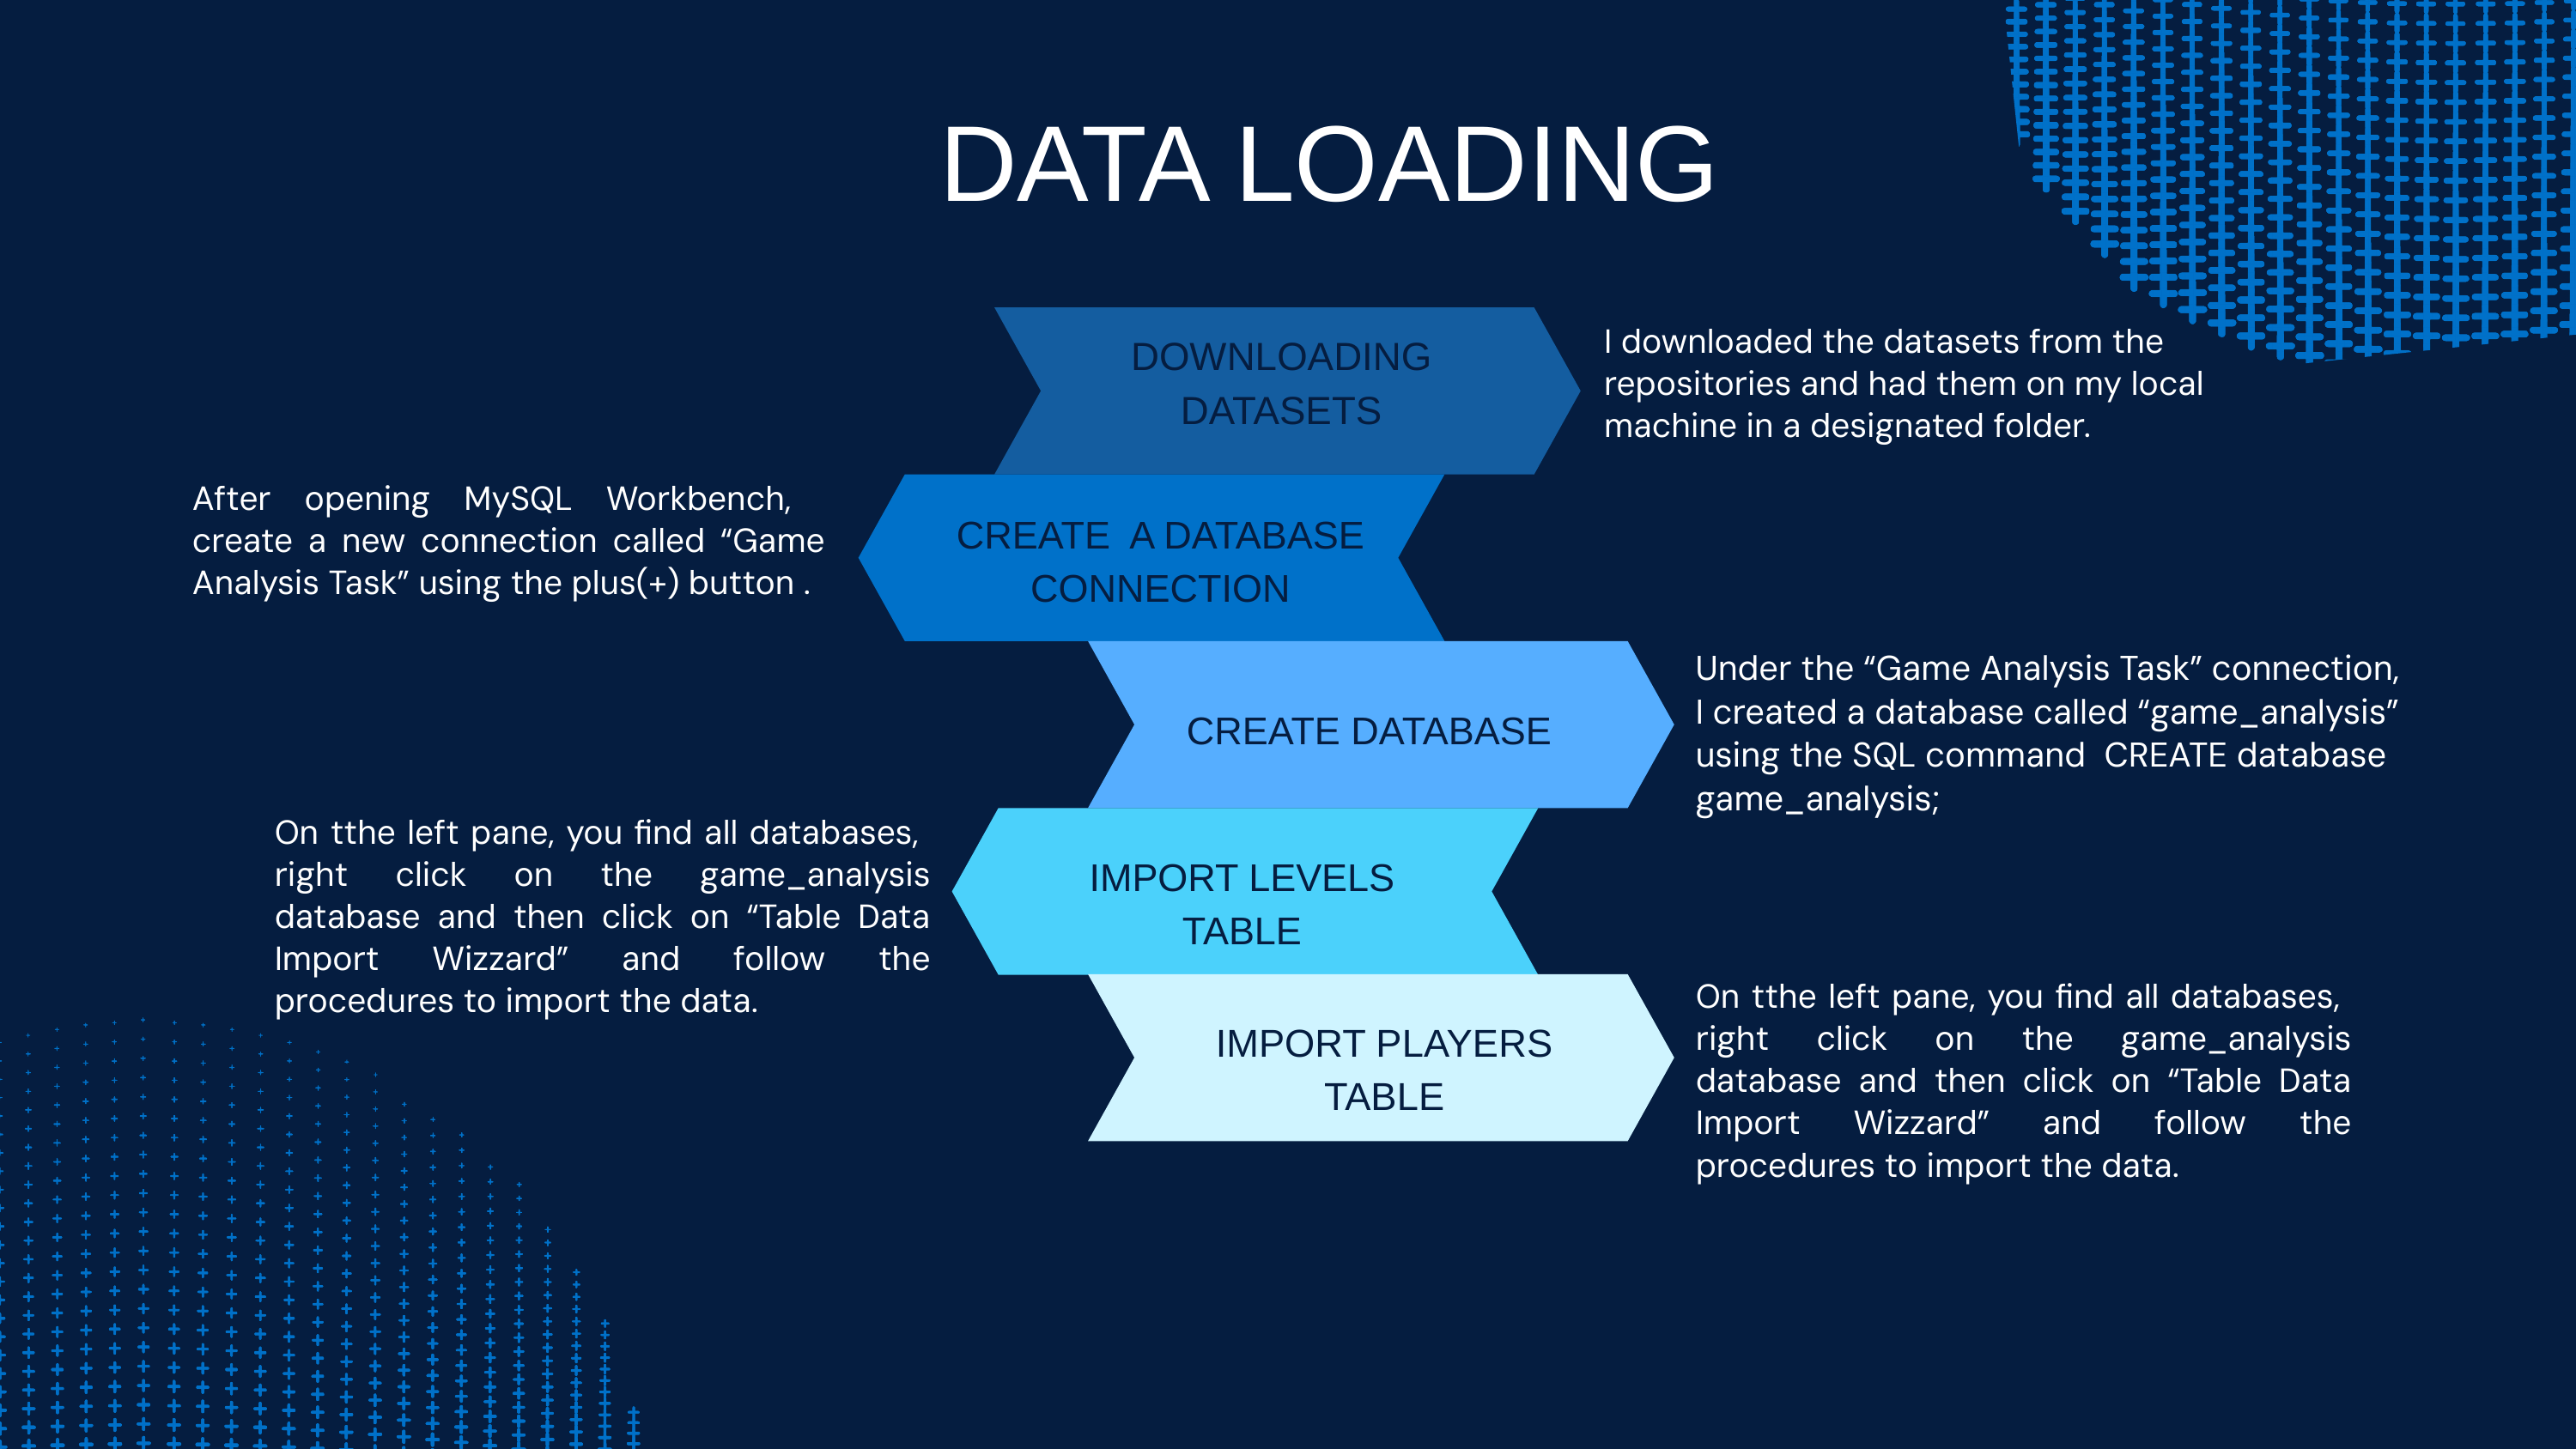

DATA LOADING

I downloaded the datasets from the repositories and had them on my local machine in a designated folder.
DOWNLOADING DATASETS

After opening MySQL Workbench,  create a new connection called “Game Analysis Task” using the plus(+) button .
CREATE  A DATABASE CONNECTION

Under the “Game Analysis Task” connection, I created a database called “game_analysis” using the SQL command  CREATE database game_analysis;
CREATE DATABASE

On tthe left pane, you find all databases,  right click on the game_analysis database and then click on “Table Data Import Wizzard” and follow the procedures to import the data.
IMPORT LEVELS TABLE
On tthe left pane, you find all databases,  right click on the game_analysis database and then click on “Table Data Import Wizzard” and follow the procedures to import the data.

IMPORT PLAYERS TABLE